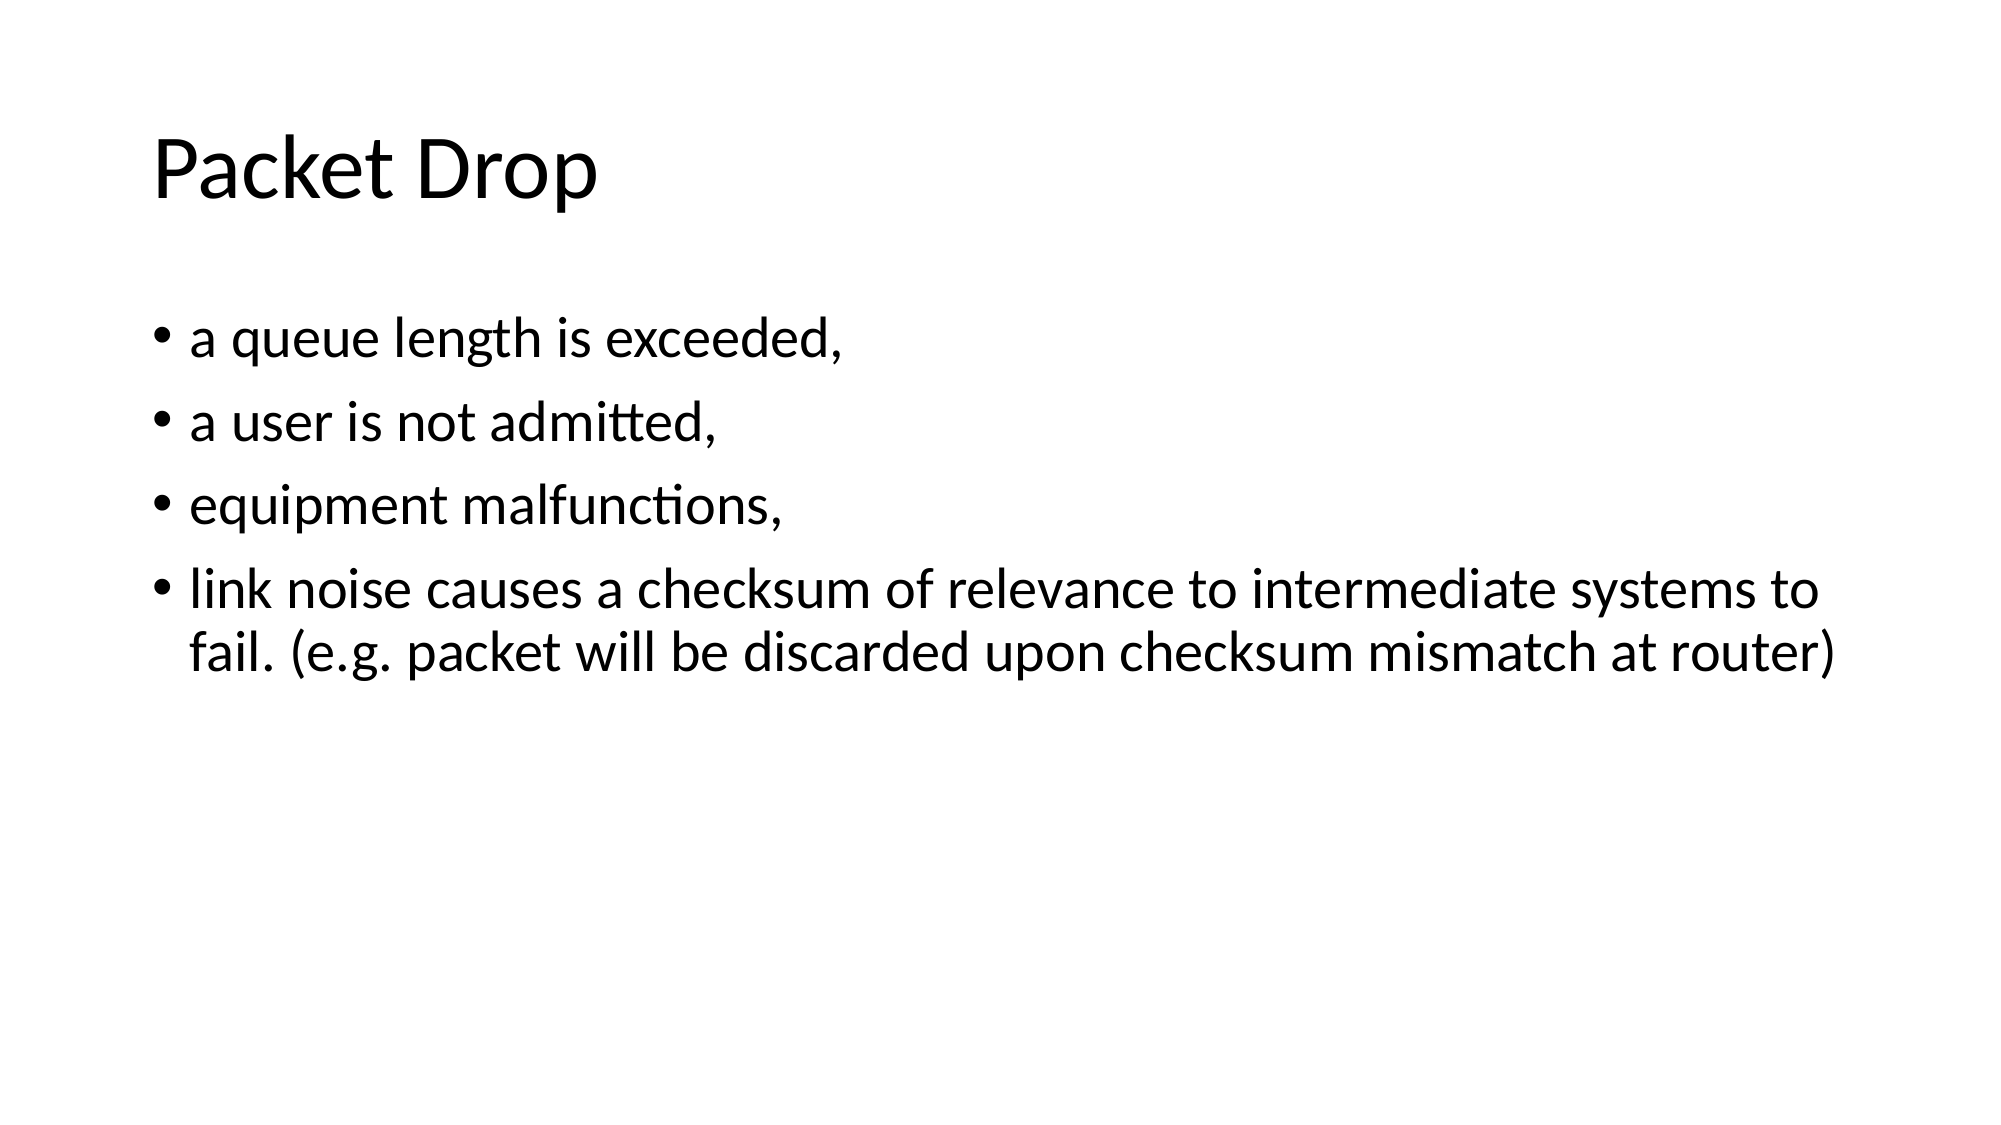

# Packet Drop
a queue length is exceeded,
a user is not admitted,
equipment malfunctions,
link noise causes a checksum of relevance to intermediate systems to fail. (e.g. packet will be discarded upon checksum mismatch at router)

65